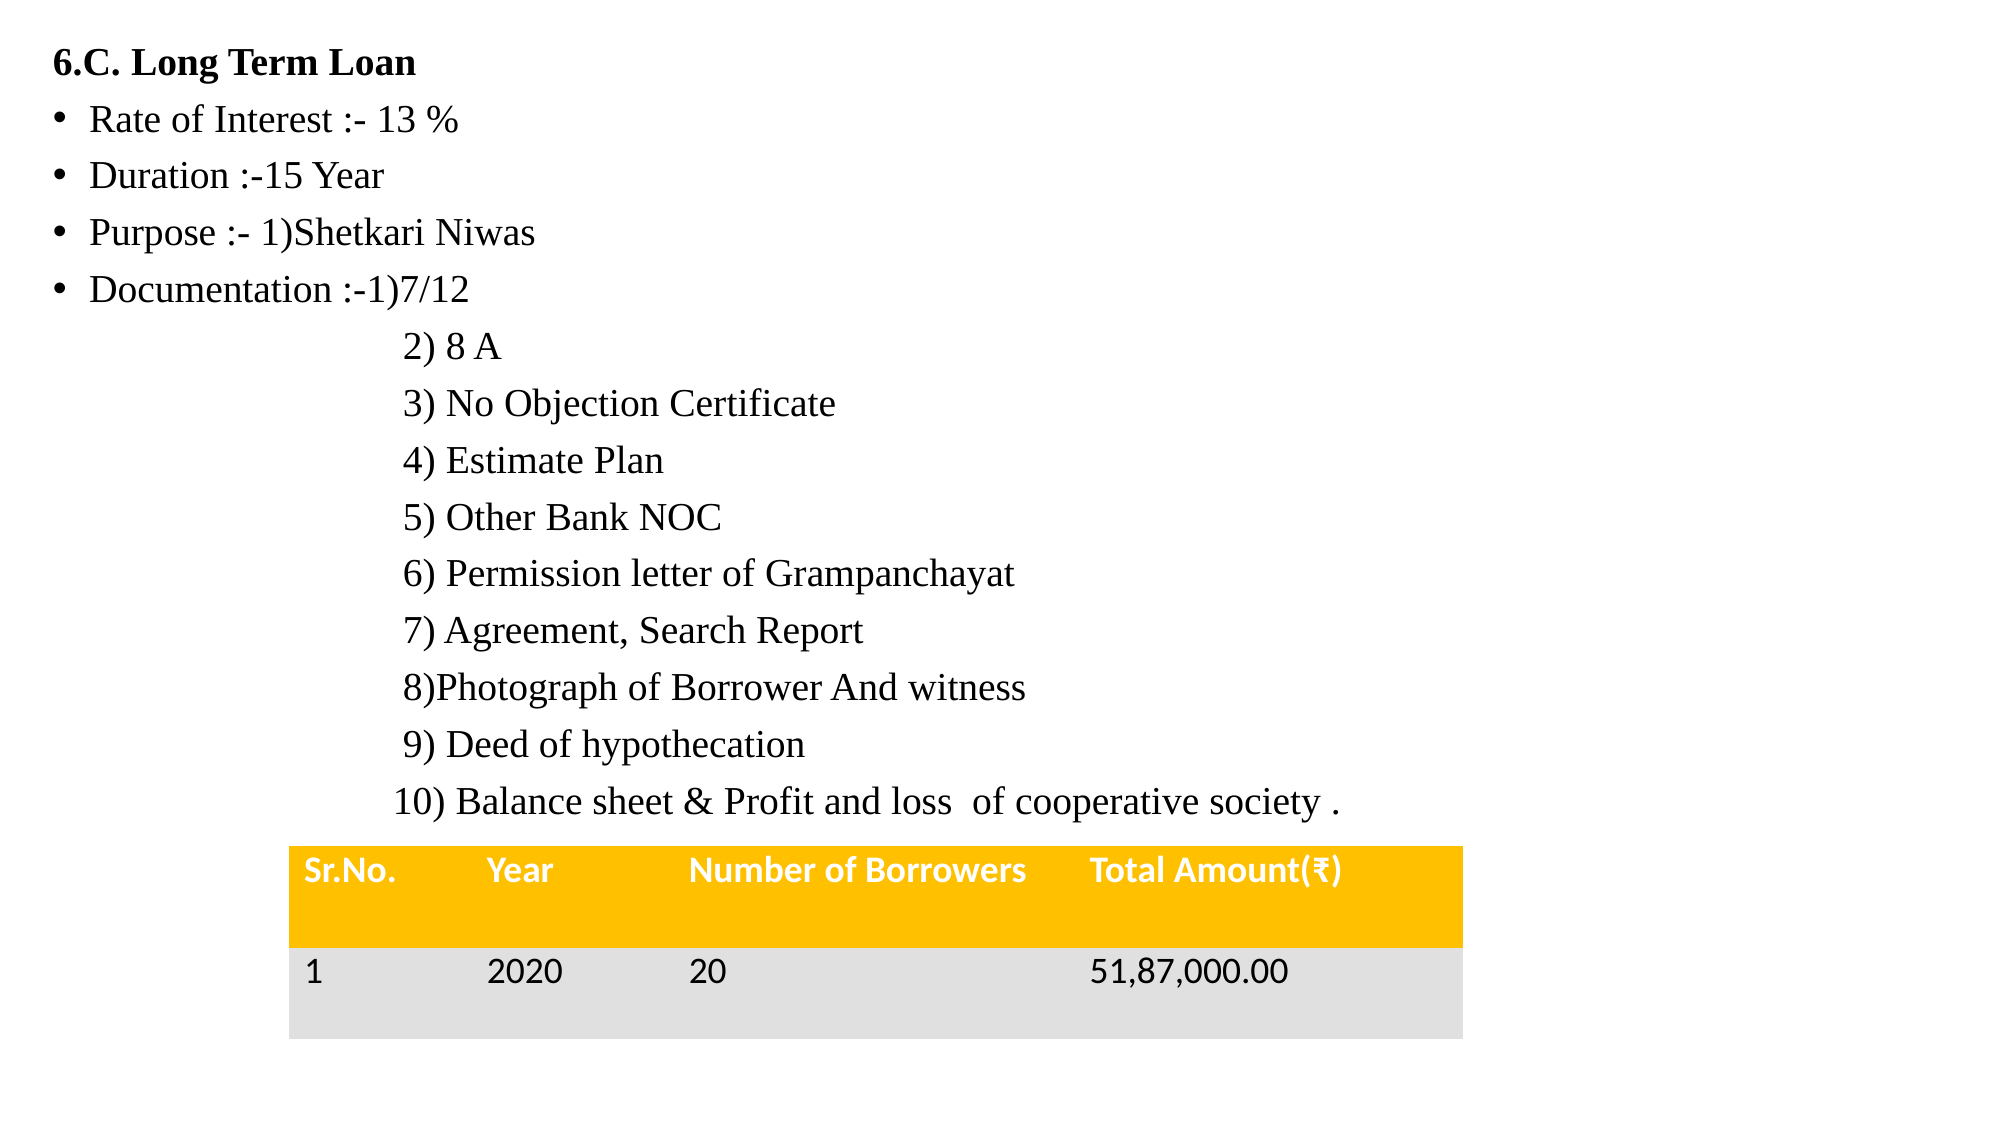

6.C. Long Term Loan
Rate of Interest :- 13 %
Duration :-15 Year
Purpose :- 1)Shetkari Niwas
Documentation :-1)7/12
                                   2) 8 A
                                   3) No Objection Certificate
                                   4) Estimate Plan
                                   5) Other Bank NOC
                                   6) Permission letter of Grampanchayat
                                   7) Agreement, Search Report
                                   8)Photograph of Borrower And witness
                                   9) Deed of hypothecation
                                  10) Balance sheet & Profit and loss  of cooperative society .

| Sr.No. | Year | Number of Borrowers | Total Amount(₹) |
| --- | --- | --- | --- |
| 1 | 2020 | 20 | 51,87,000.00 |